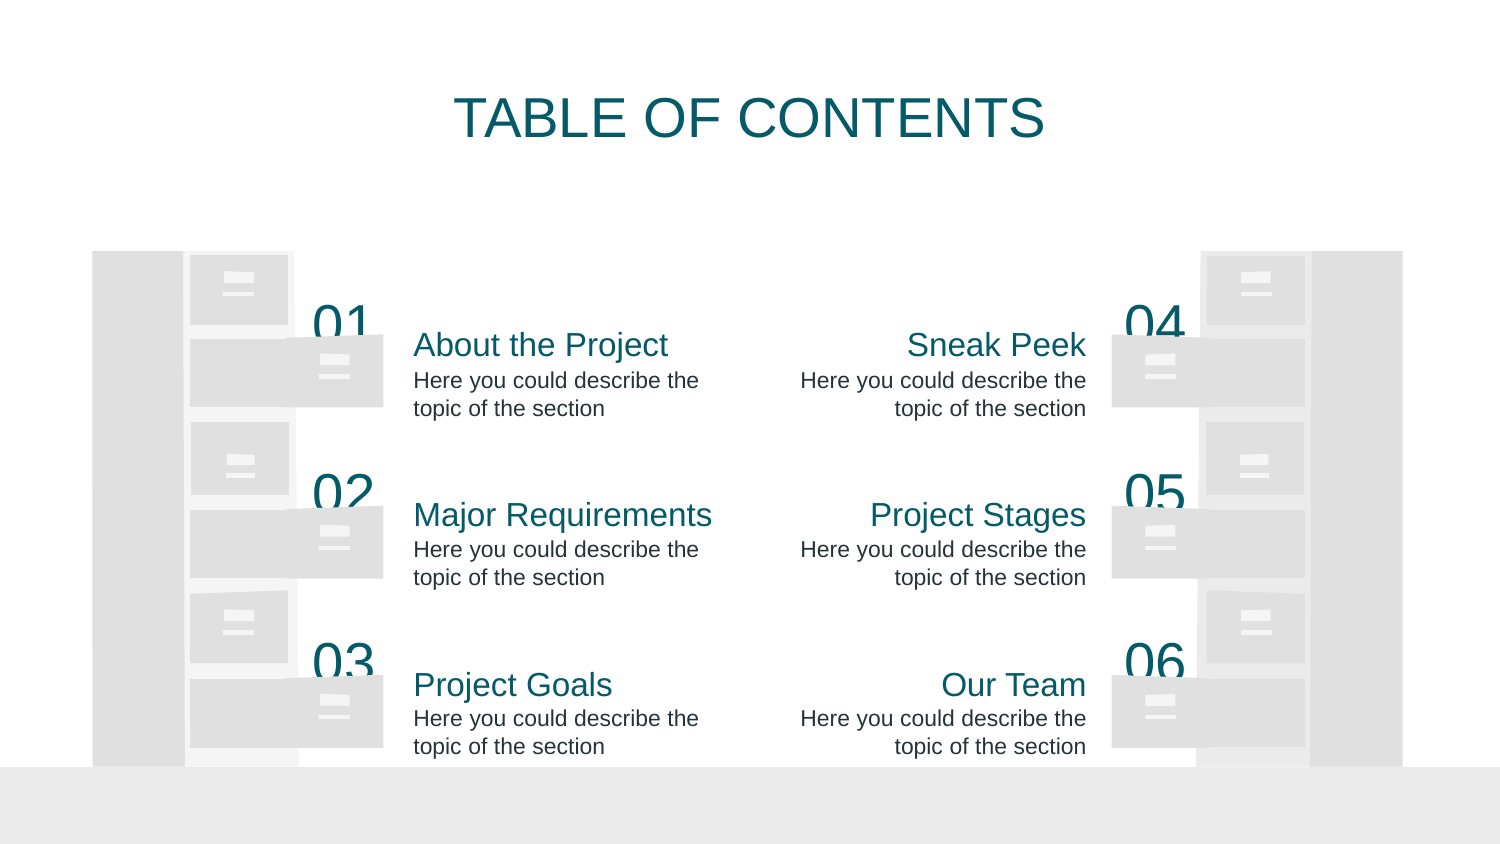

# TABLE OF CONTENTS

04
01
About the Project
Sneak Peek
Here you could describe the topic of the section
Here you could describe the topic of the section
Major Requirements
Project Stages
02
05
Here you could describe the topic of the section
Here you could describe the topic of the section
03
Project Goals
Our Team
06
Here you could describe the topic of the section
Here you could describe the topic of the section